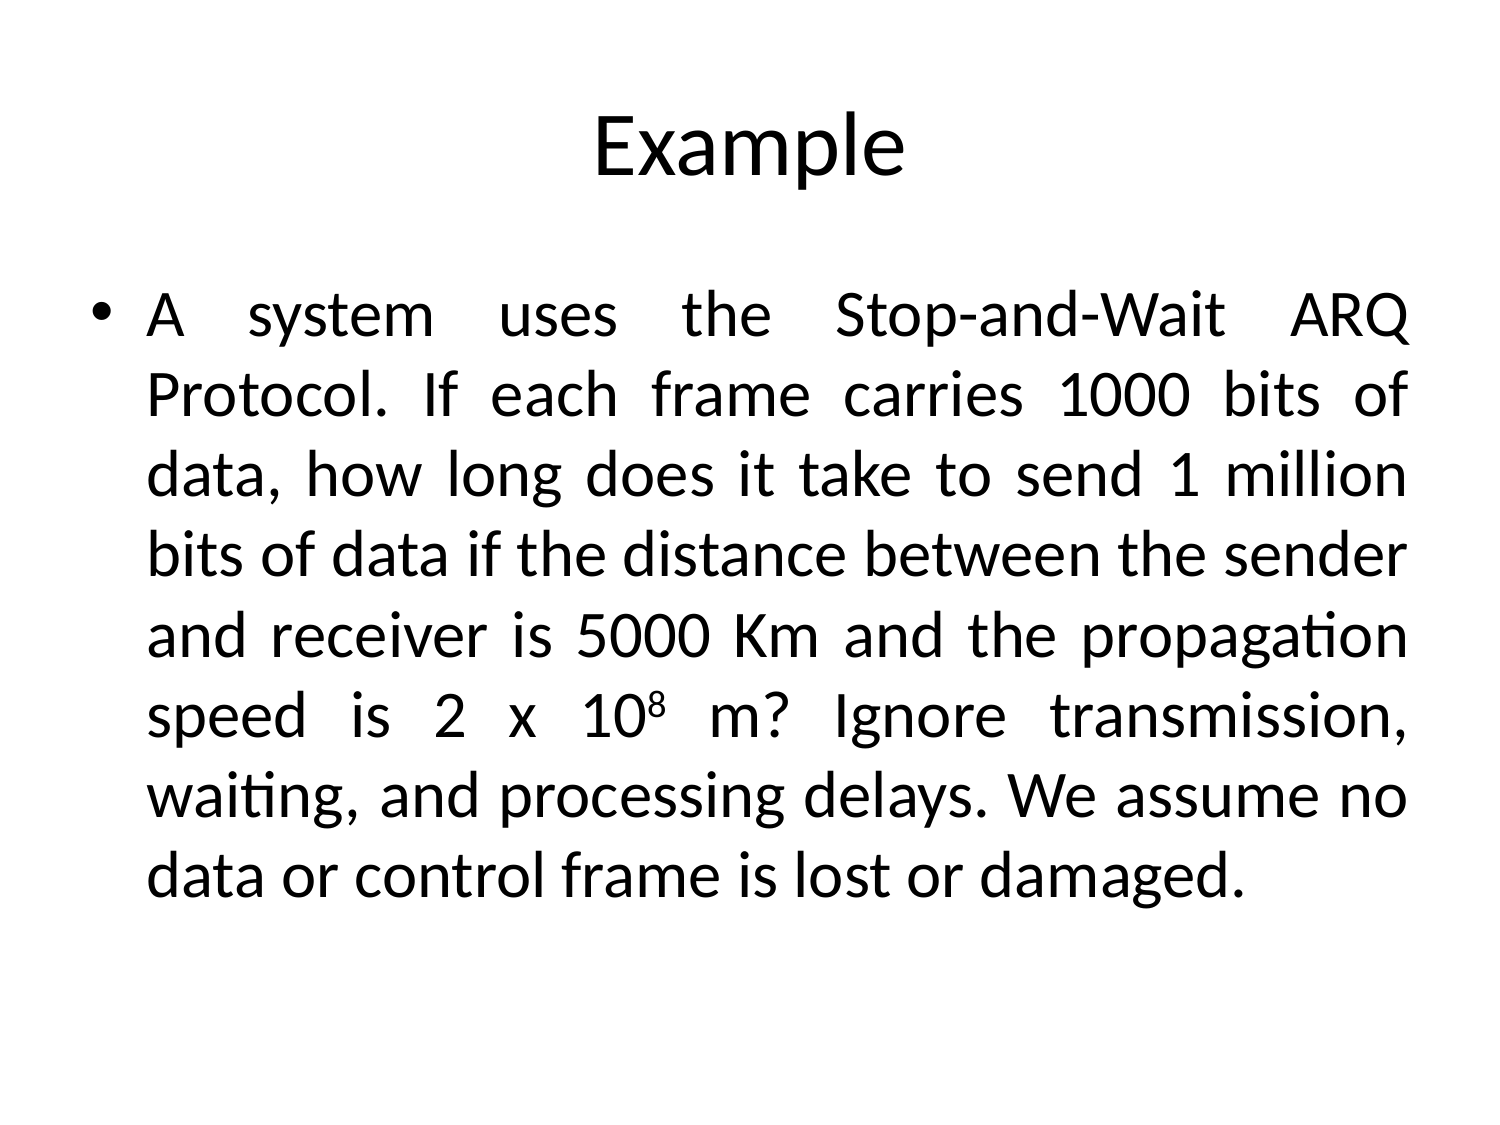

# Example
A system uses the Stop-and-Wait ARQ Protocol. If each frame carries 1000 bits of data, how long does it take to send 1 million bits of data if the distance between the sender and receiver is 5000 Km and the propagation speed is 2 x 108 m? Ignore transmission, waiting, and processing delays. We assume no data or control frame is lost or damaged.